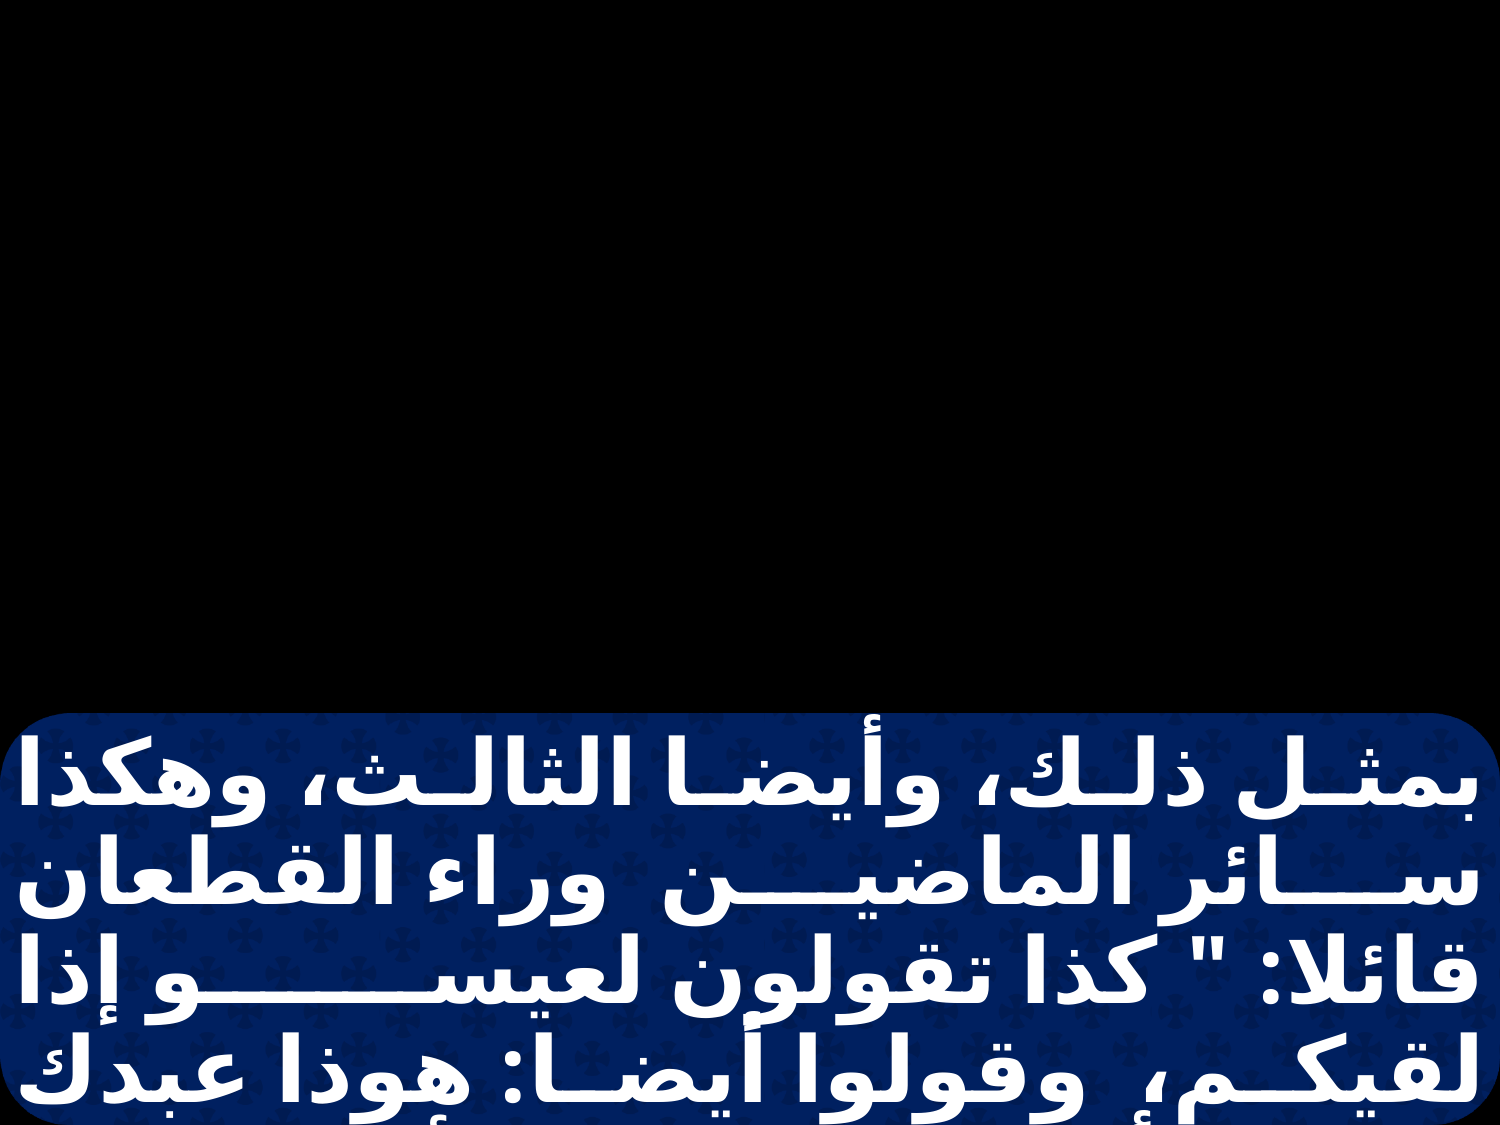

بمثل ذلك، وأيضا الثالث، وهكذا سائر الماضين  وراء القطعان قائلا: " كذا تقولون لعيسو إذا لقيكم،  وقولوا أيضا: هوذا عبدك يعقوب أيضا وراءنا ".  لأنه قال: " أستعطفه أولا بالهدية المتقدمة أمامي،